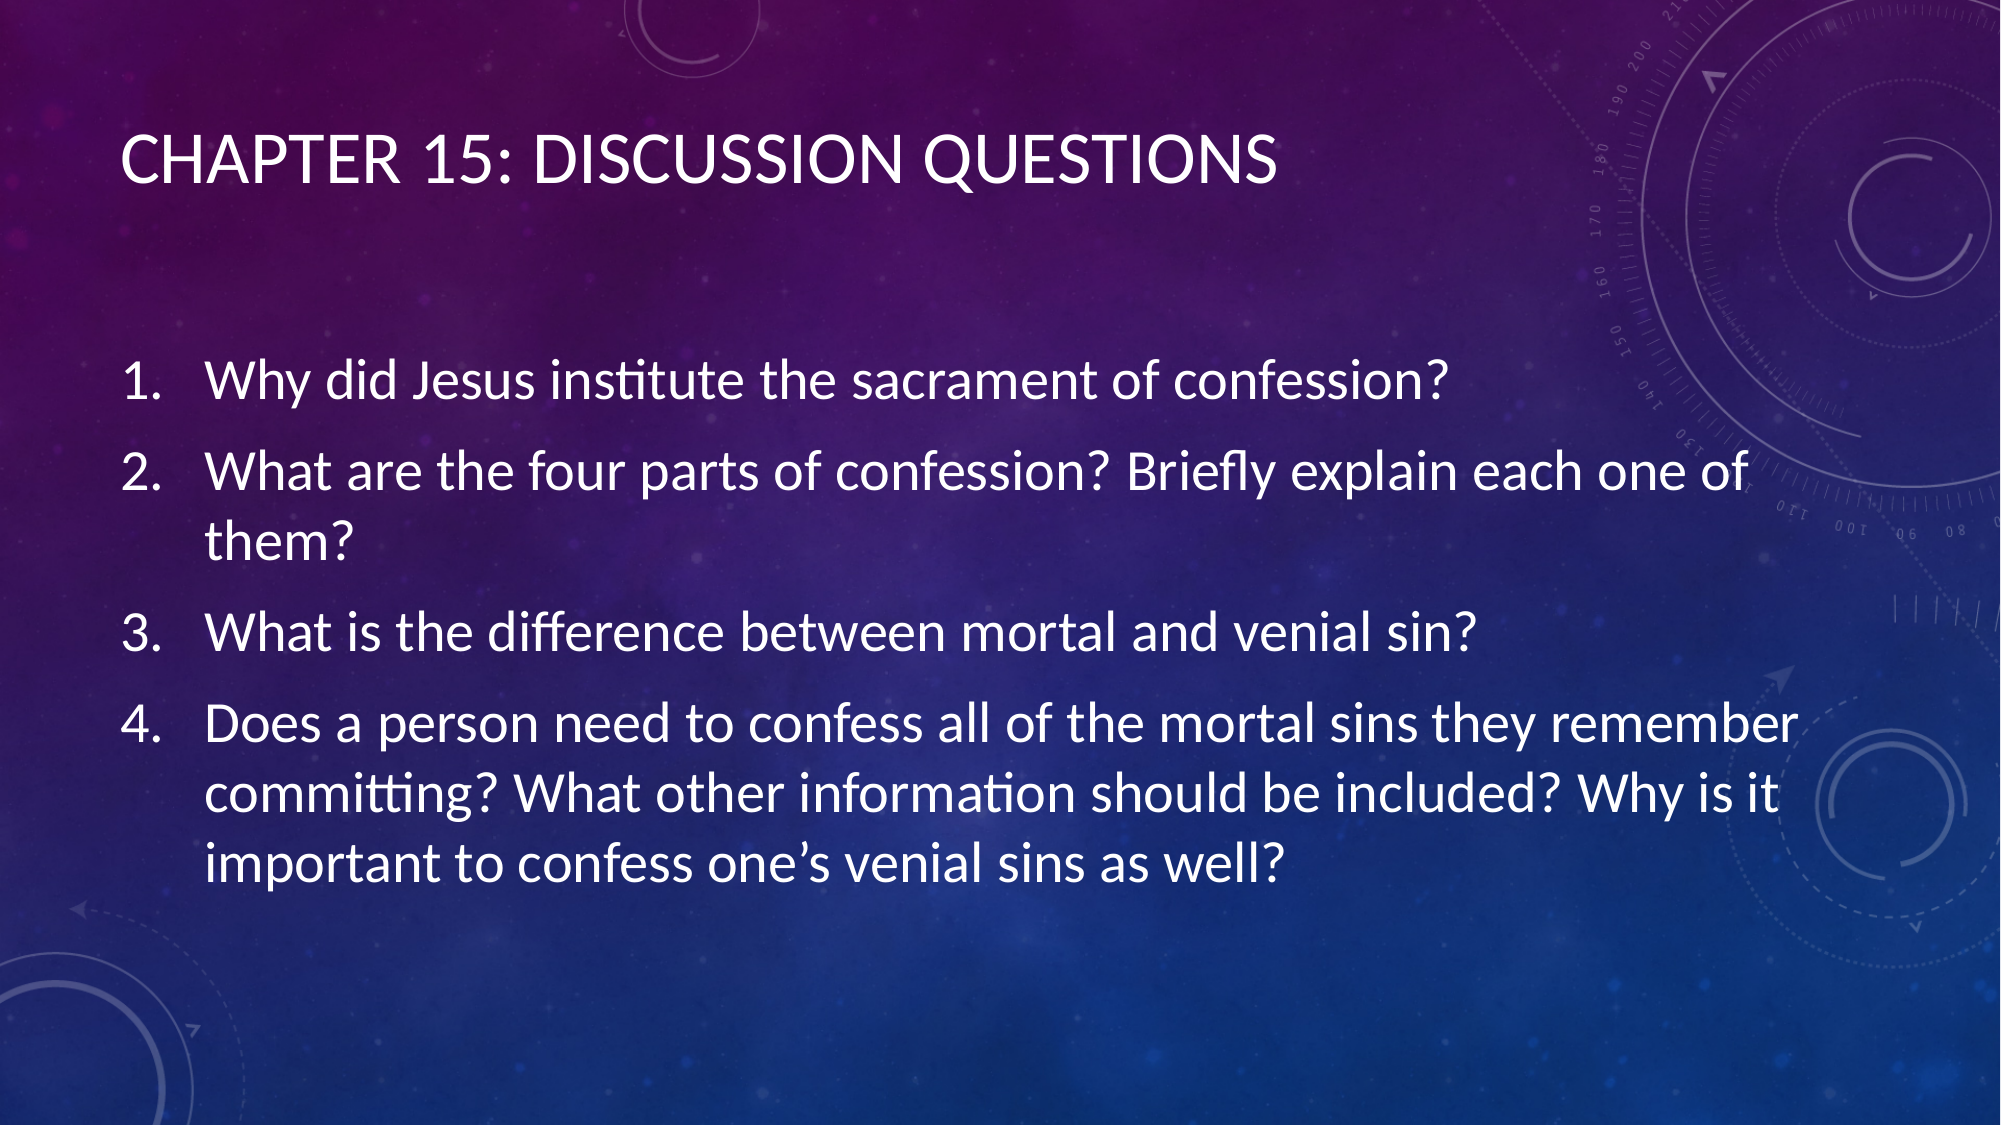

# Chapter 15: Discussion Questions
Why did Jesus institute the sacrament of confession?
What are the four parts of confession? Briefly explain each one of them?
What is the difference between mortal and venial sin?
Does a person need to confess all of the mortal sins they remember committing? What other information should be included? Why is it important to confess one’s venial sins as well?